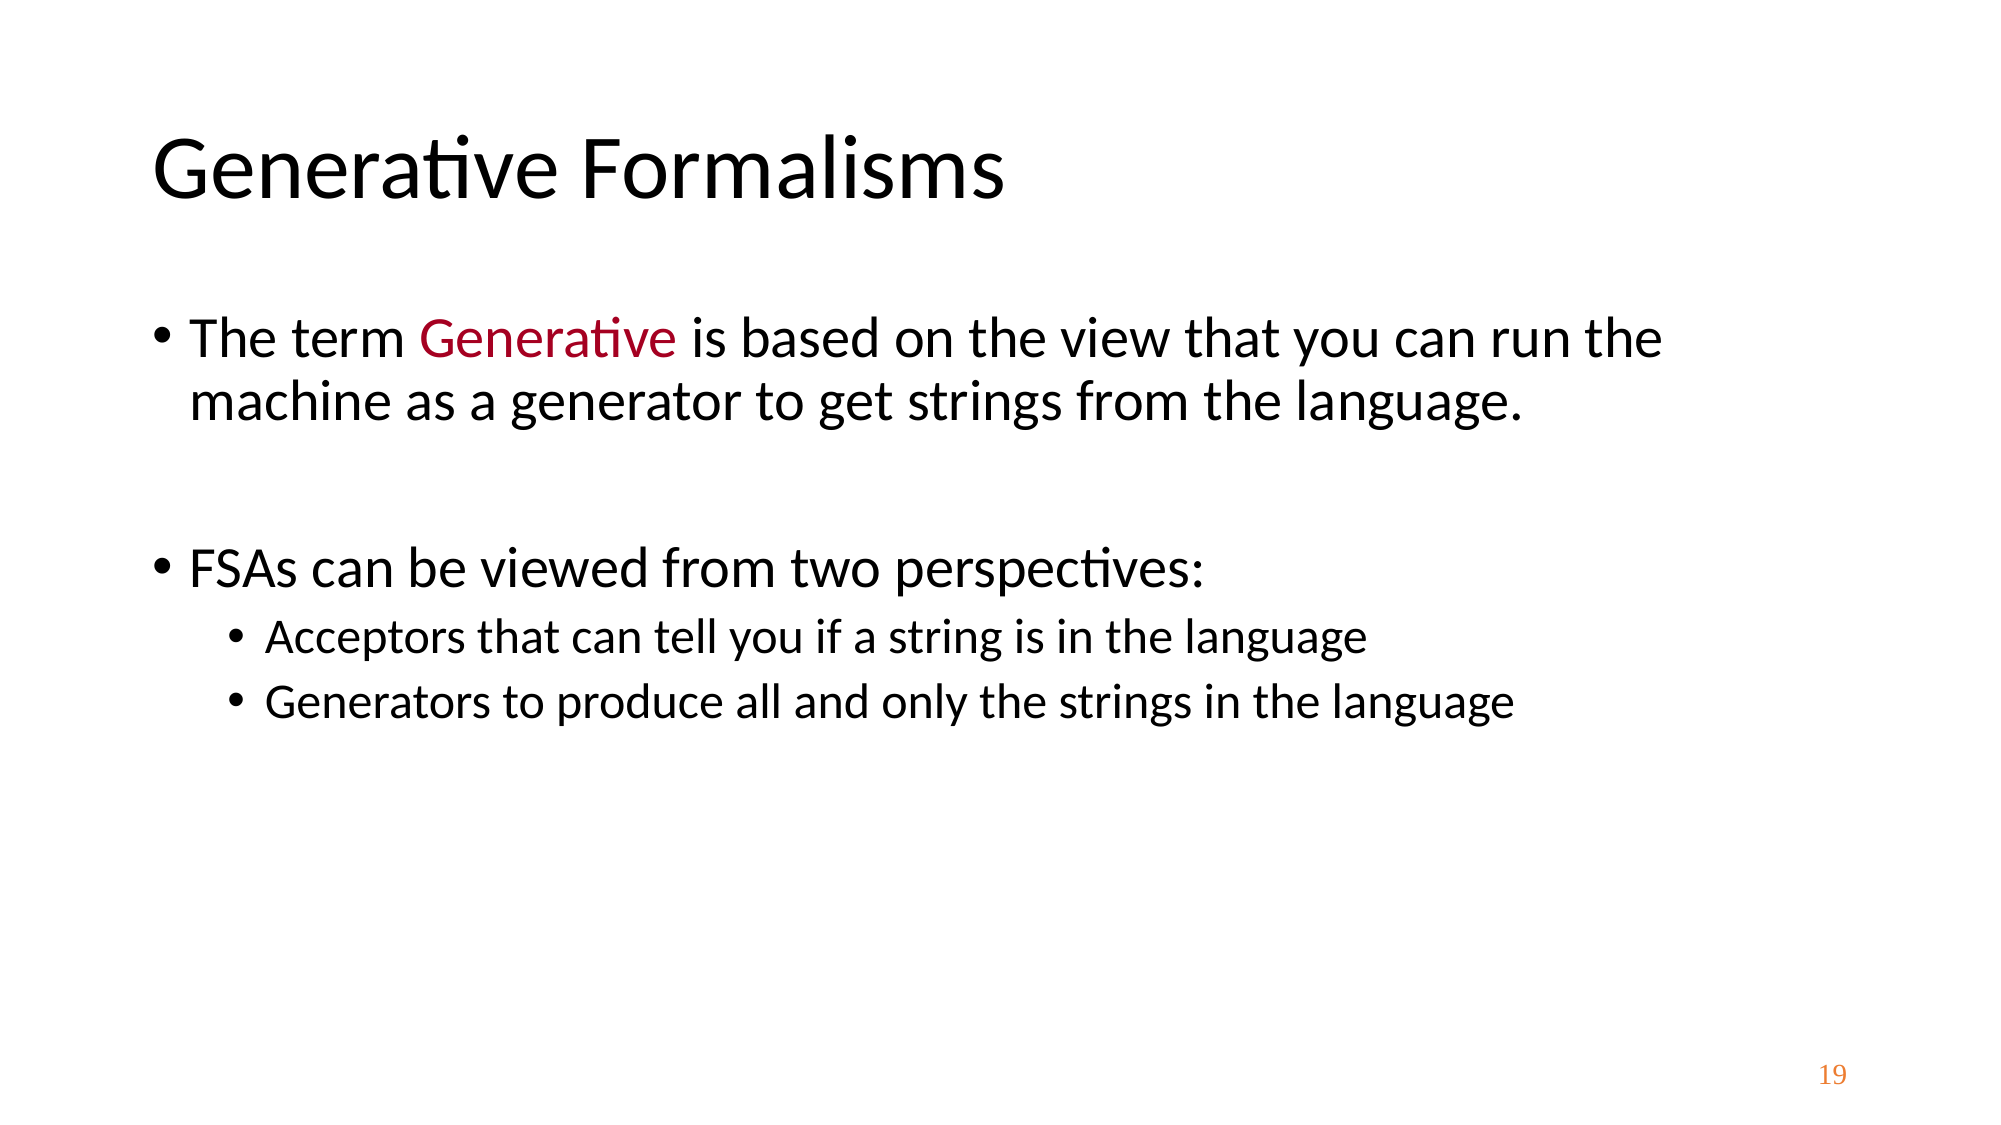

# Generative Formalisms
The term Generative is based on the view that you can run the machine as a generator to get strings from the language.

FSAs can be viewed from two perspectives:
Acceptors that can tell you if a string is in the language
Generators to produce all and only the strings in the language

19